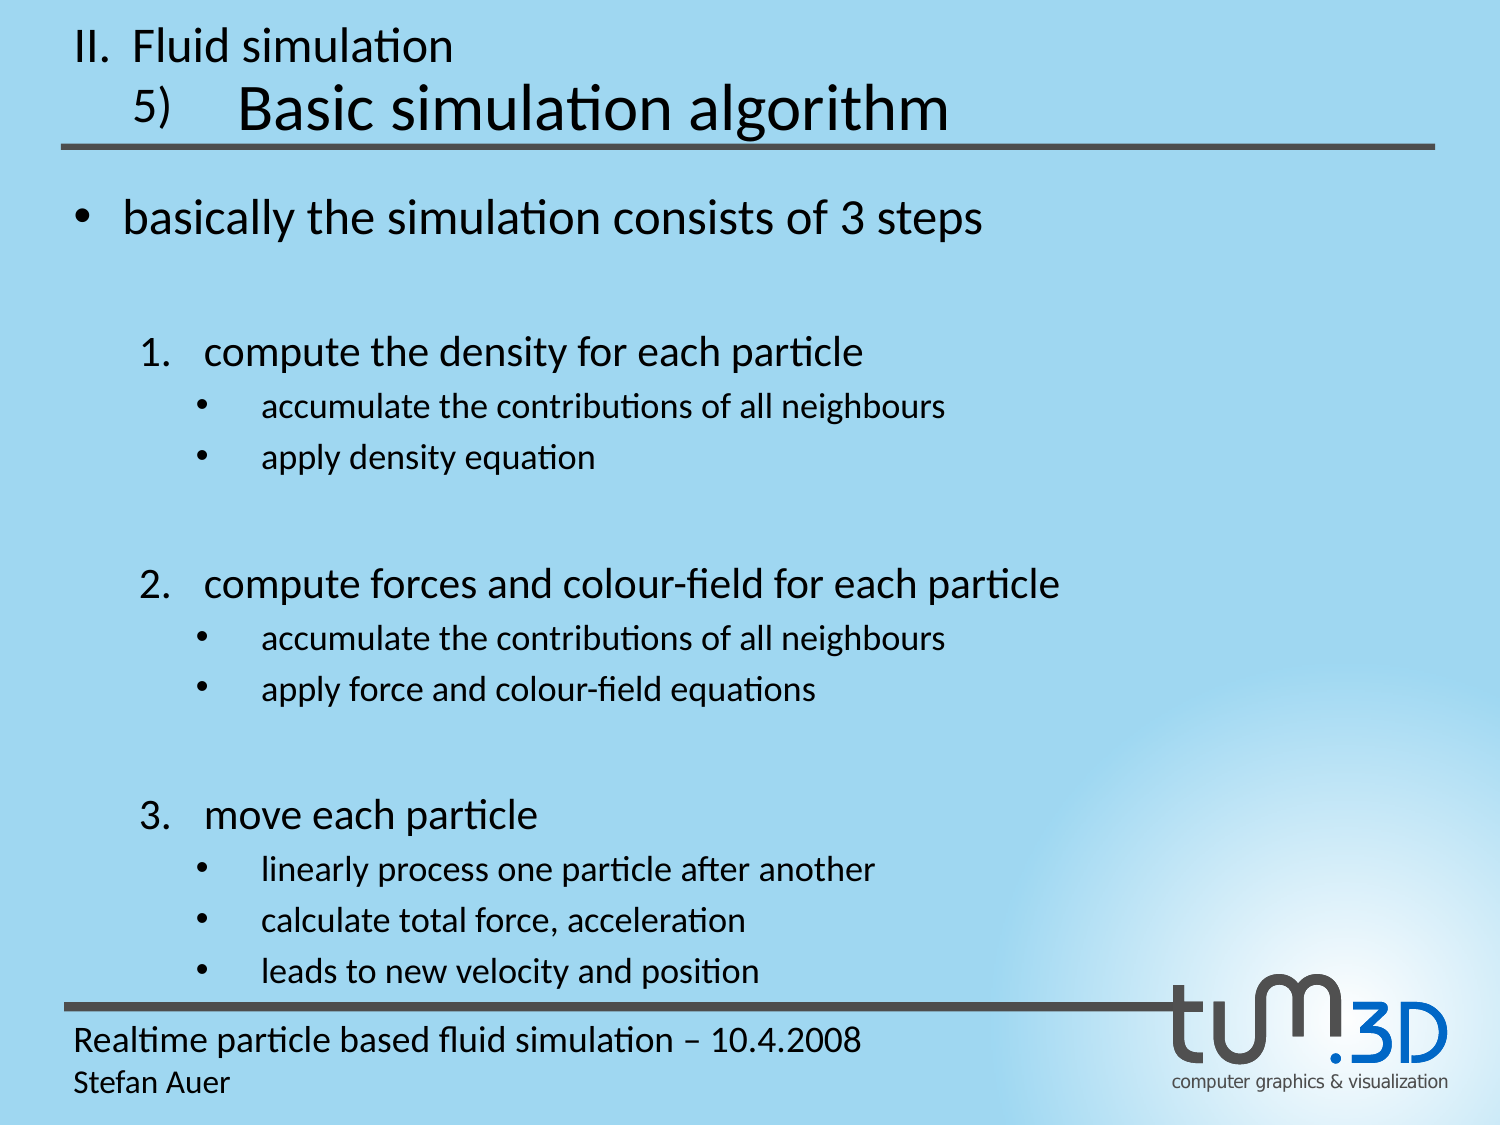

II.
Fluid simulation
Basic simulation algorithm
5)
basically the simulation consists of 3 steps

compute the density for each particle
accumulate the contributions of all neighbours
apply density equation

compute forces and colour-field for each particle
accumulate the contributions of all neighbours
apply force and colour-field equations

move each particle
linearly process one particle after another
calculate total force, acceleration
leads to new velocity and position